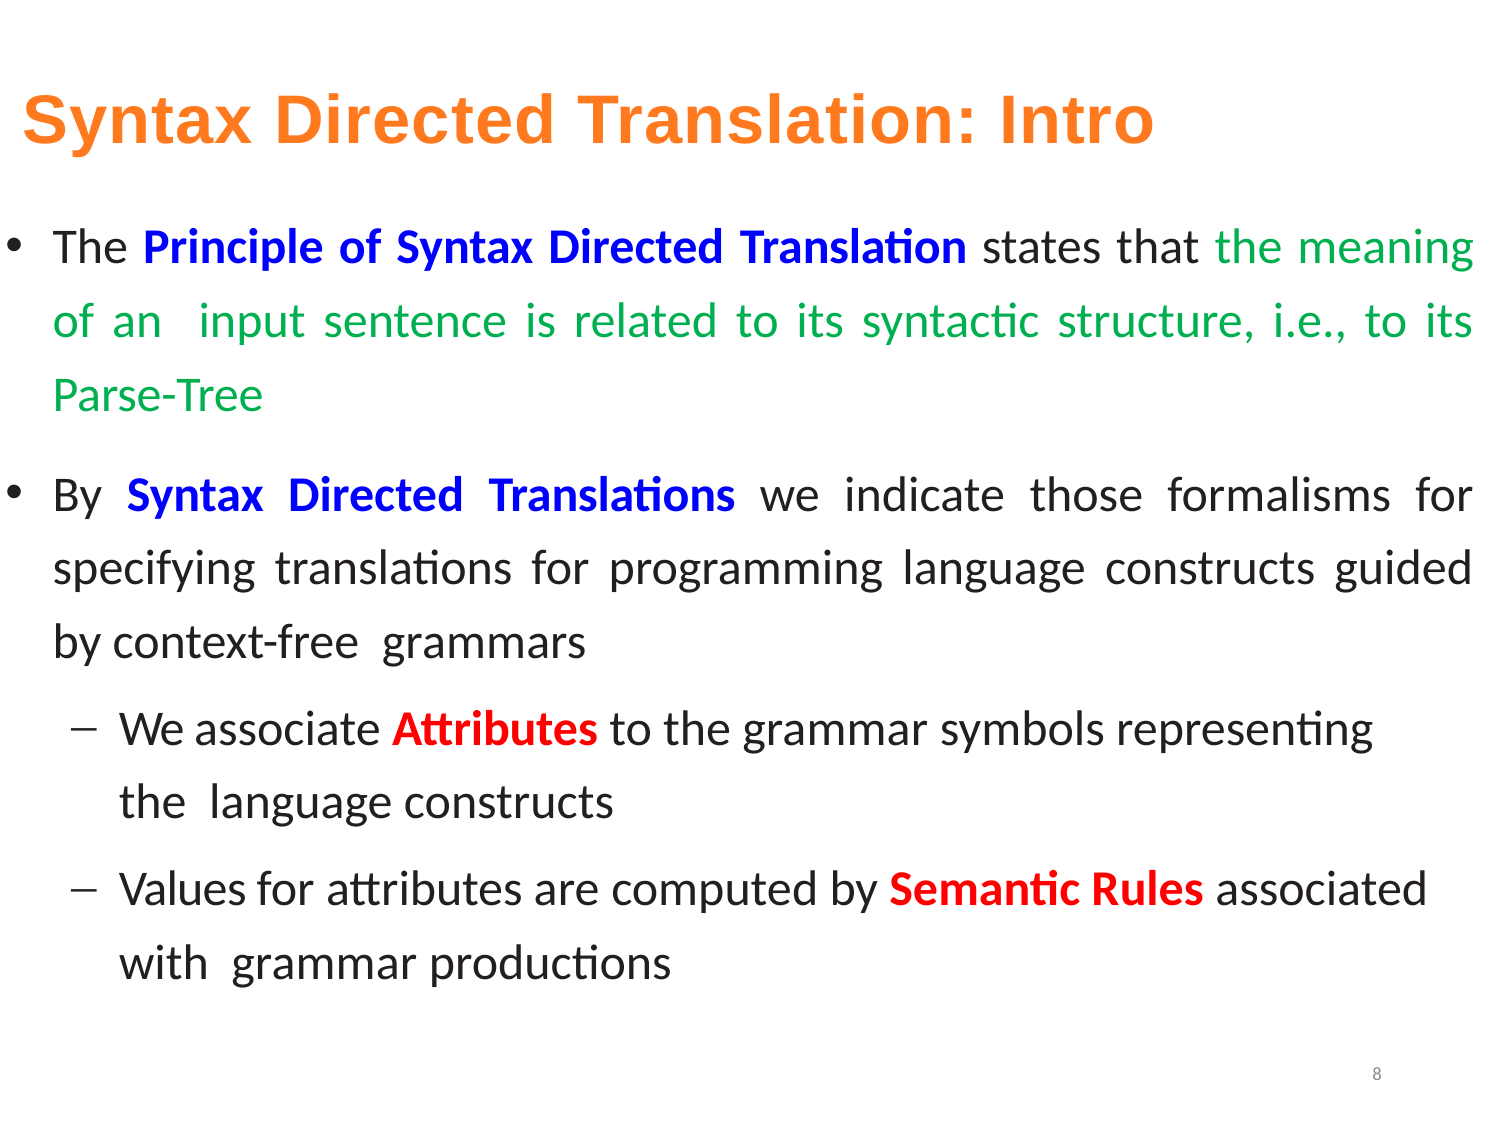

# Syntax Directed Translation: Intro
The Principle of Syntax Directed Translation states that the meaning of an  input sentence is related to its syntactic structure, i.e., to its Parse-Tree
By Syntax Directed Translations we indicate those formalisms for specifying translations for programming language constructs guided by context-free  grammars
We associate Attributes to the grammar symbols representing the  language constructs
Values for attributes are computed by Semantic Rules associated with  grammar productions
8